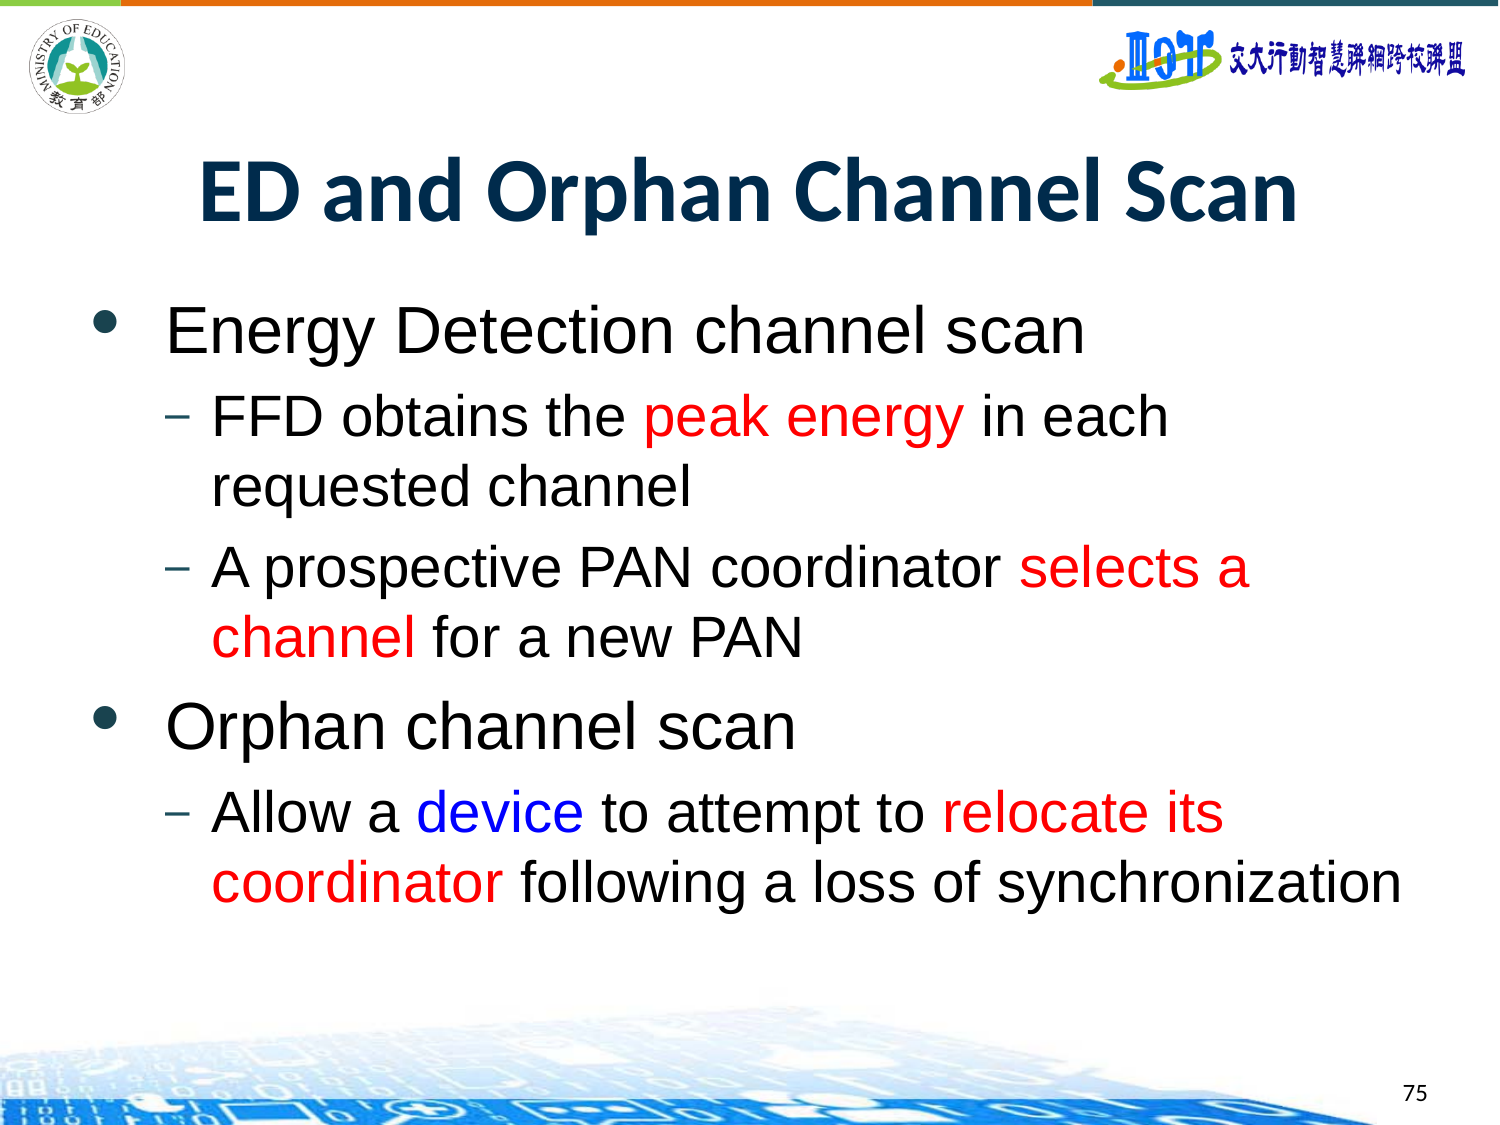

75
# ED and Orphan Channel Scan
Energy Detection channel scan
FFD obtains the peak energy in each requested channel
A prospective PAN coordinator selects a channel for a new PAN
Orphan channel scan
Allow a device to attempt to relocate its coordinator following a loss of synchronization